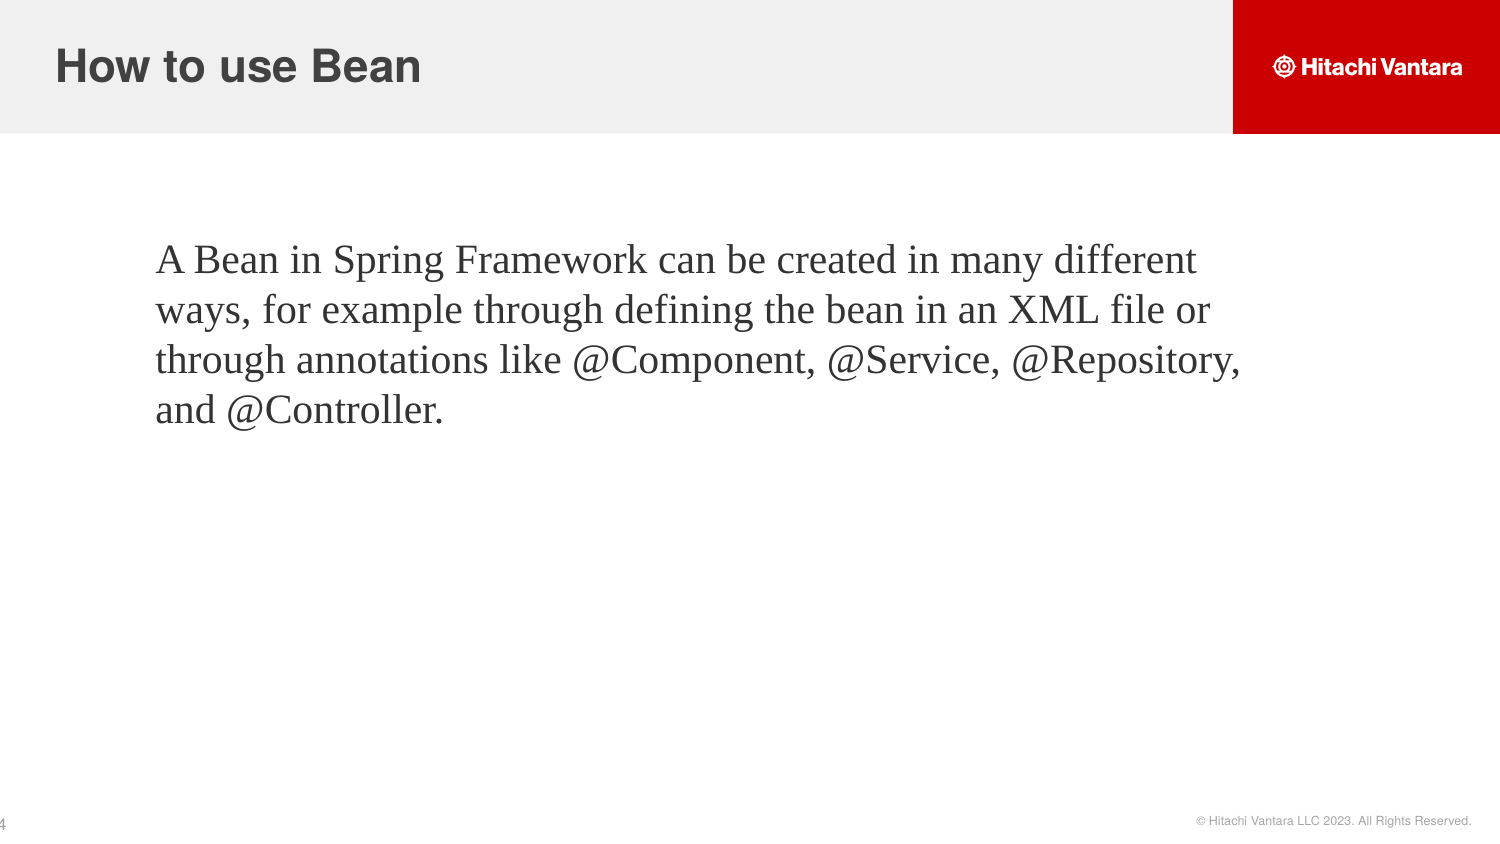

# How to use Bean
A Bean in Spring Framework can be created in many different ways, for example through defining the bean in an XML file or through annotations like @Component, @Service, @Repository, and @Controller.